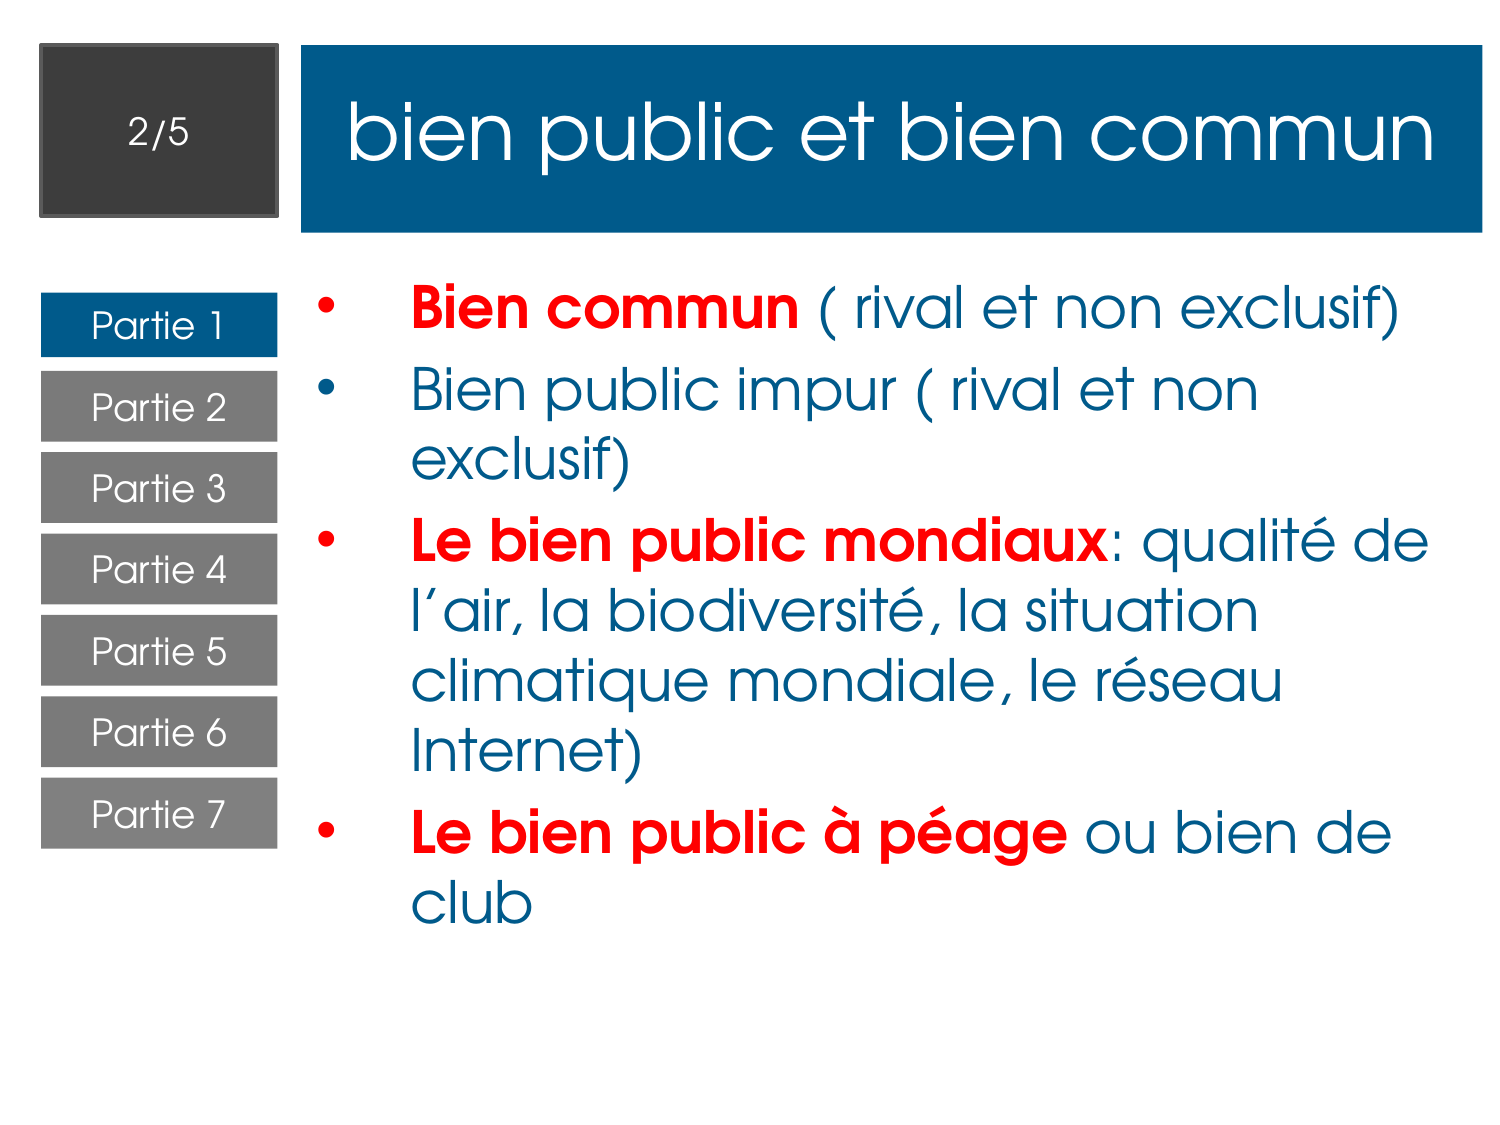

2/5
# bien public et bien commun
Bien commun ( rival et non exclusif)
Bien public impur ( rival et non exclusif)
Le bien public mondiaux: qualité de l’air, la biodiversité, la situation climatique mondiale, le réseau Internet)
Le bien public à péage ou bien de club

Partie 1
Partie 2
Partie 3
Partie 4
Partie 5
Partie 6
Partie 7